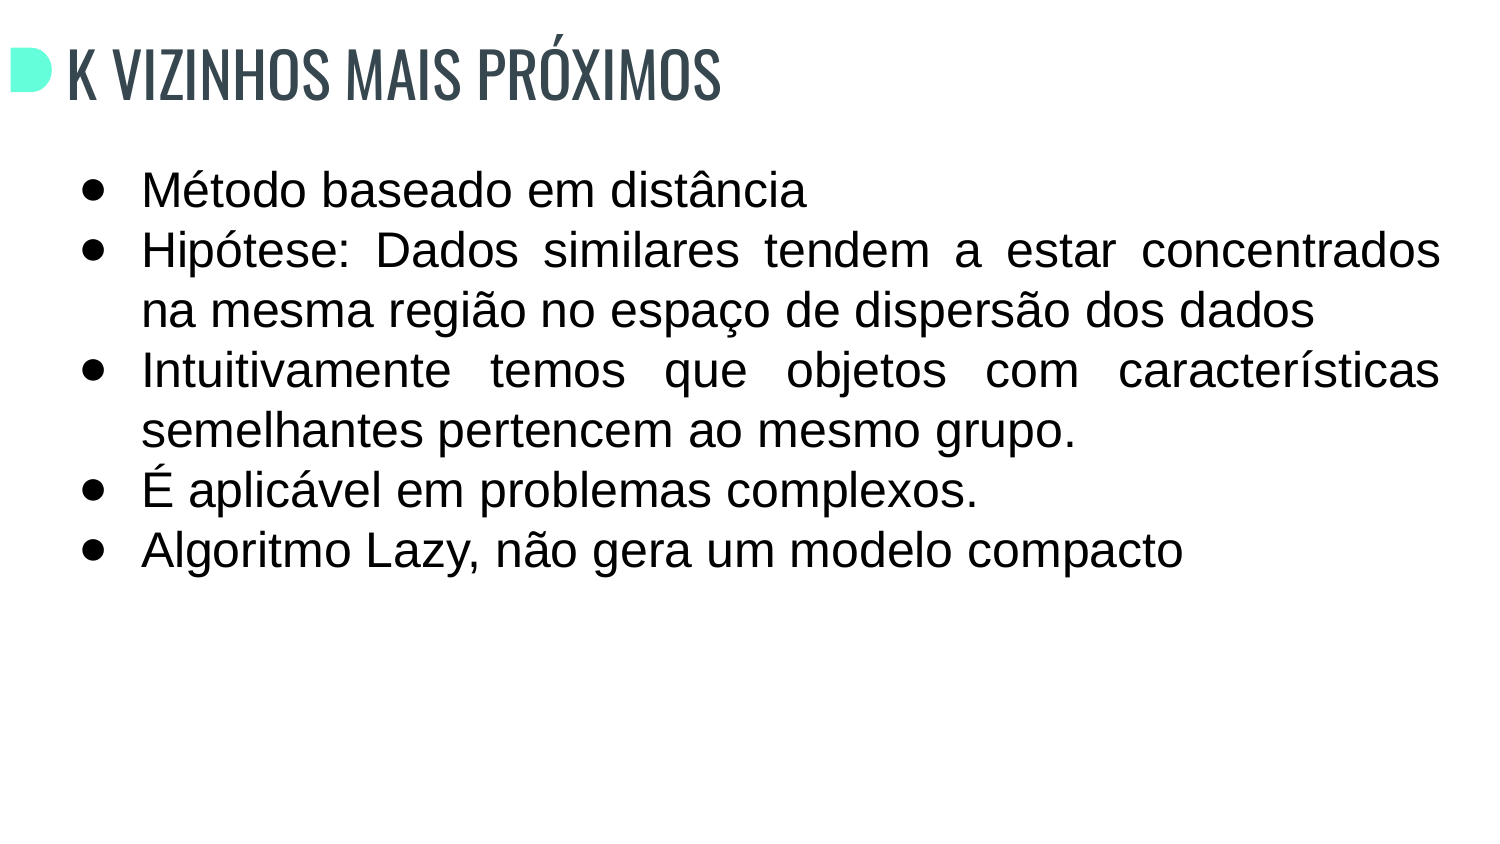

# K VIZINHOS MAIS PRÓXIMOS

Método baseado em distância
Hipótese: Dados similares tendem a estar concentrados na mesma região no espaço de dispersão dos dados
Intuitivamente temos que objetos com características semelhantes pertencem ao mesmo grupo.
É aplicável em problemas complexos.
Algoritmo Lazy, não gera um modelo compacto